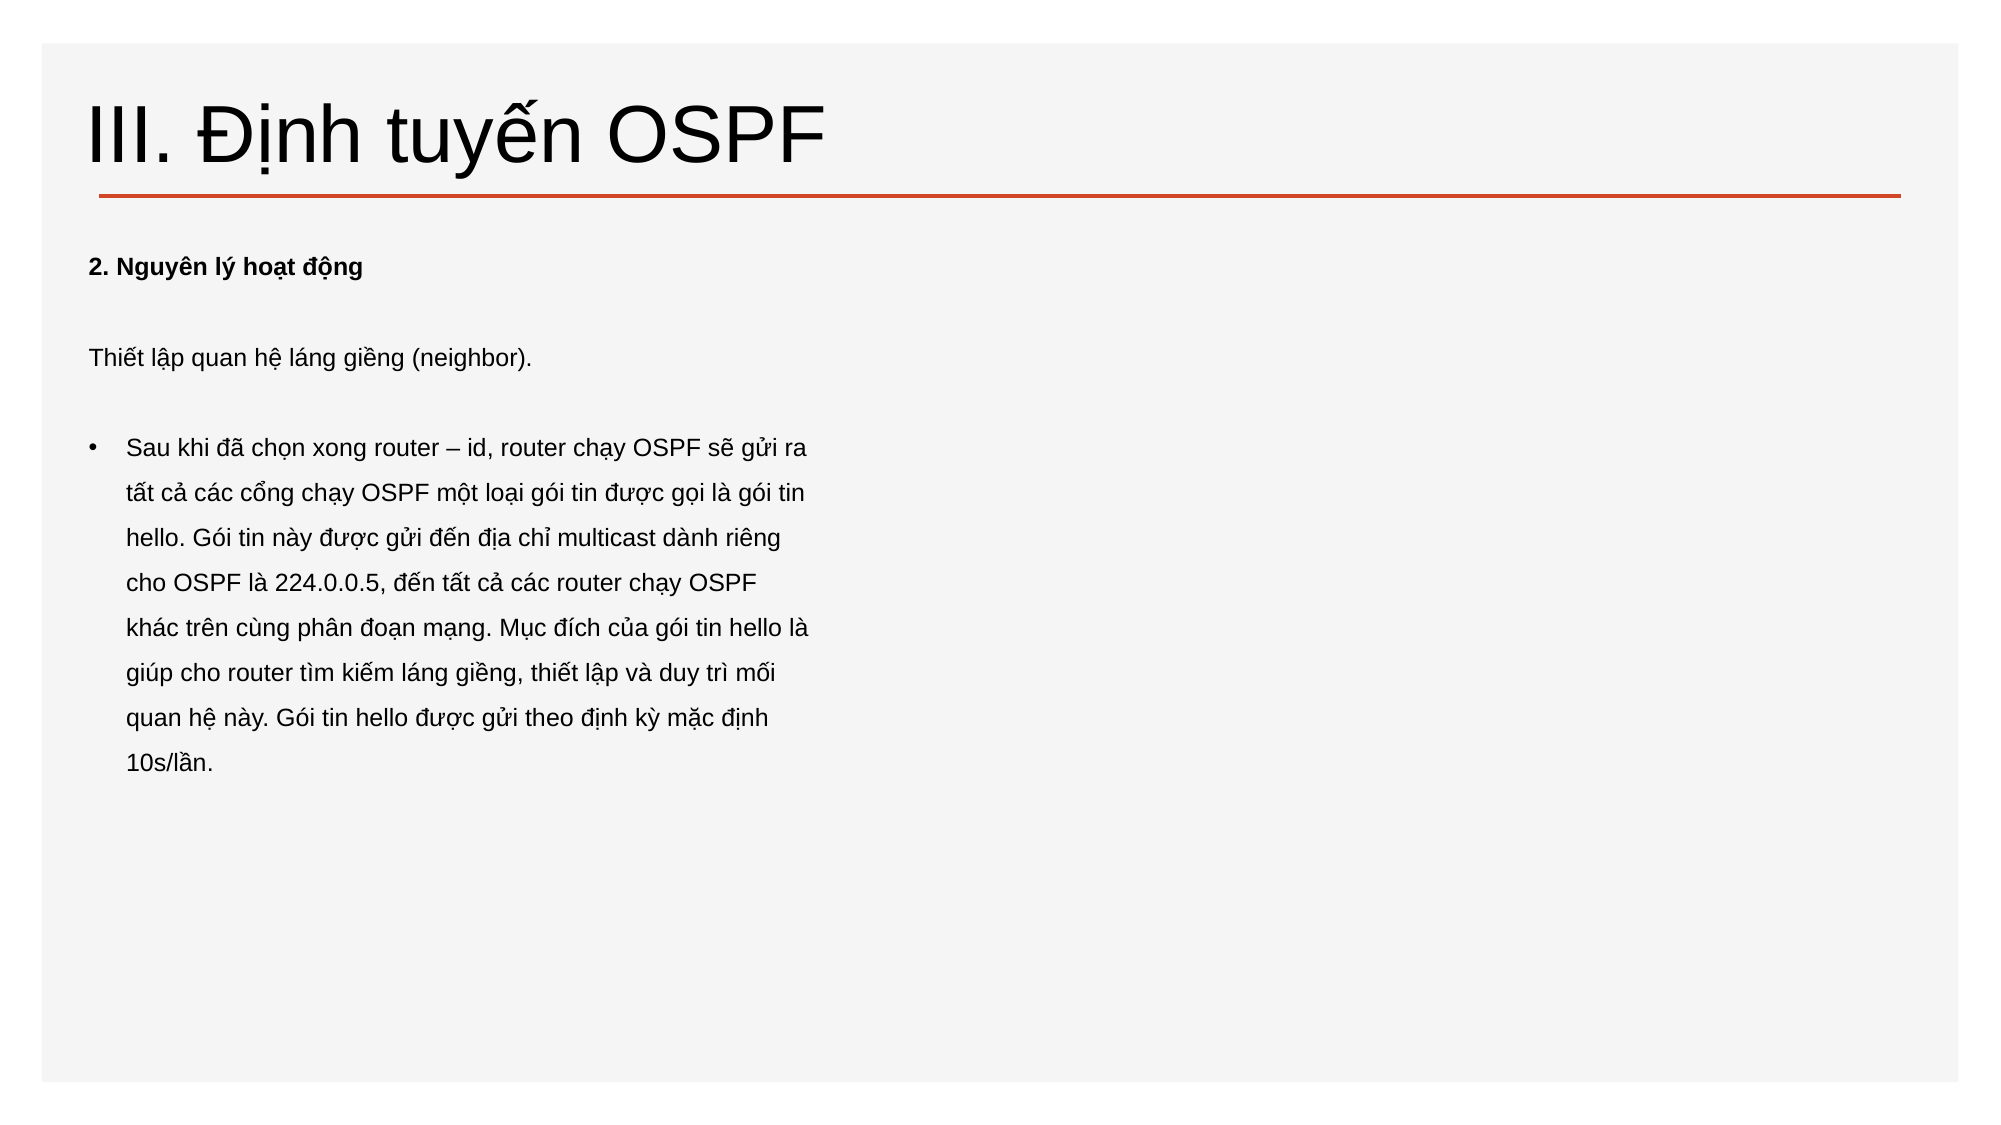

# III. Định tuyến OSPF
2. Nguyên lý hoạt động
Thiết lập quan hệ láng giềng (neighbor).
Sau khi đã chọn xong router – id, router chạy OSPF sẽ gửi ra tất cả các cổng chạy OSPF một loại gói tin được gọi là gói tin hello. Gói tin này được gửi đến địa chỉ multicast dành riêng cho OSPF là 224.0.0.5, đến tất cả các router chạy OSPF khác trên cùng phân đoạn mạng. Mục đích của gói tin hello là giúp cho router tìm kiếm láng giềng, thiết lập và duy trì mối quan hệ này. Gói tin hello được gửi theo định kỳ mặc định 10s/lần.